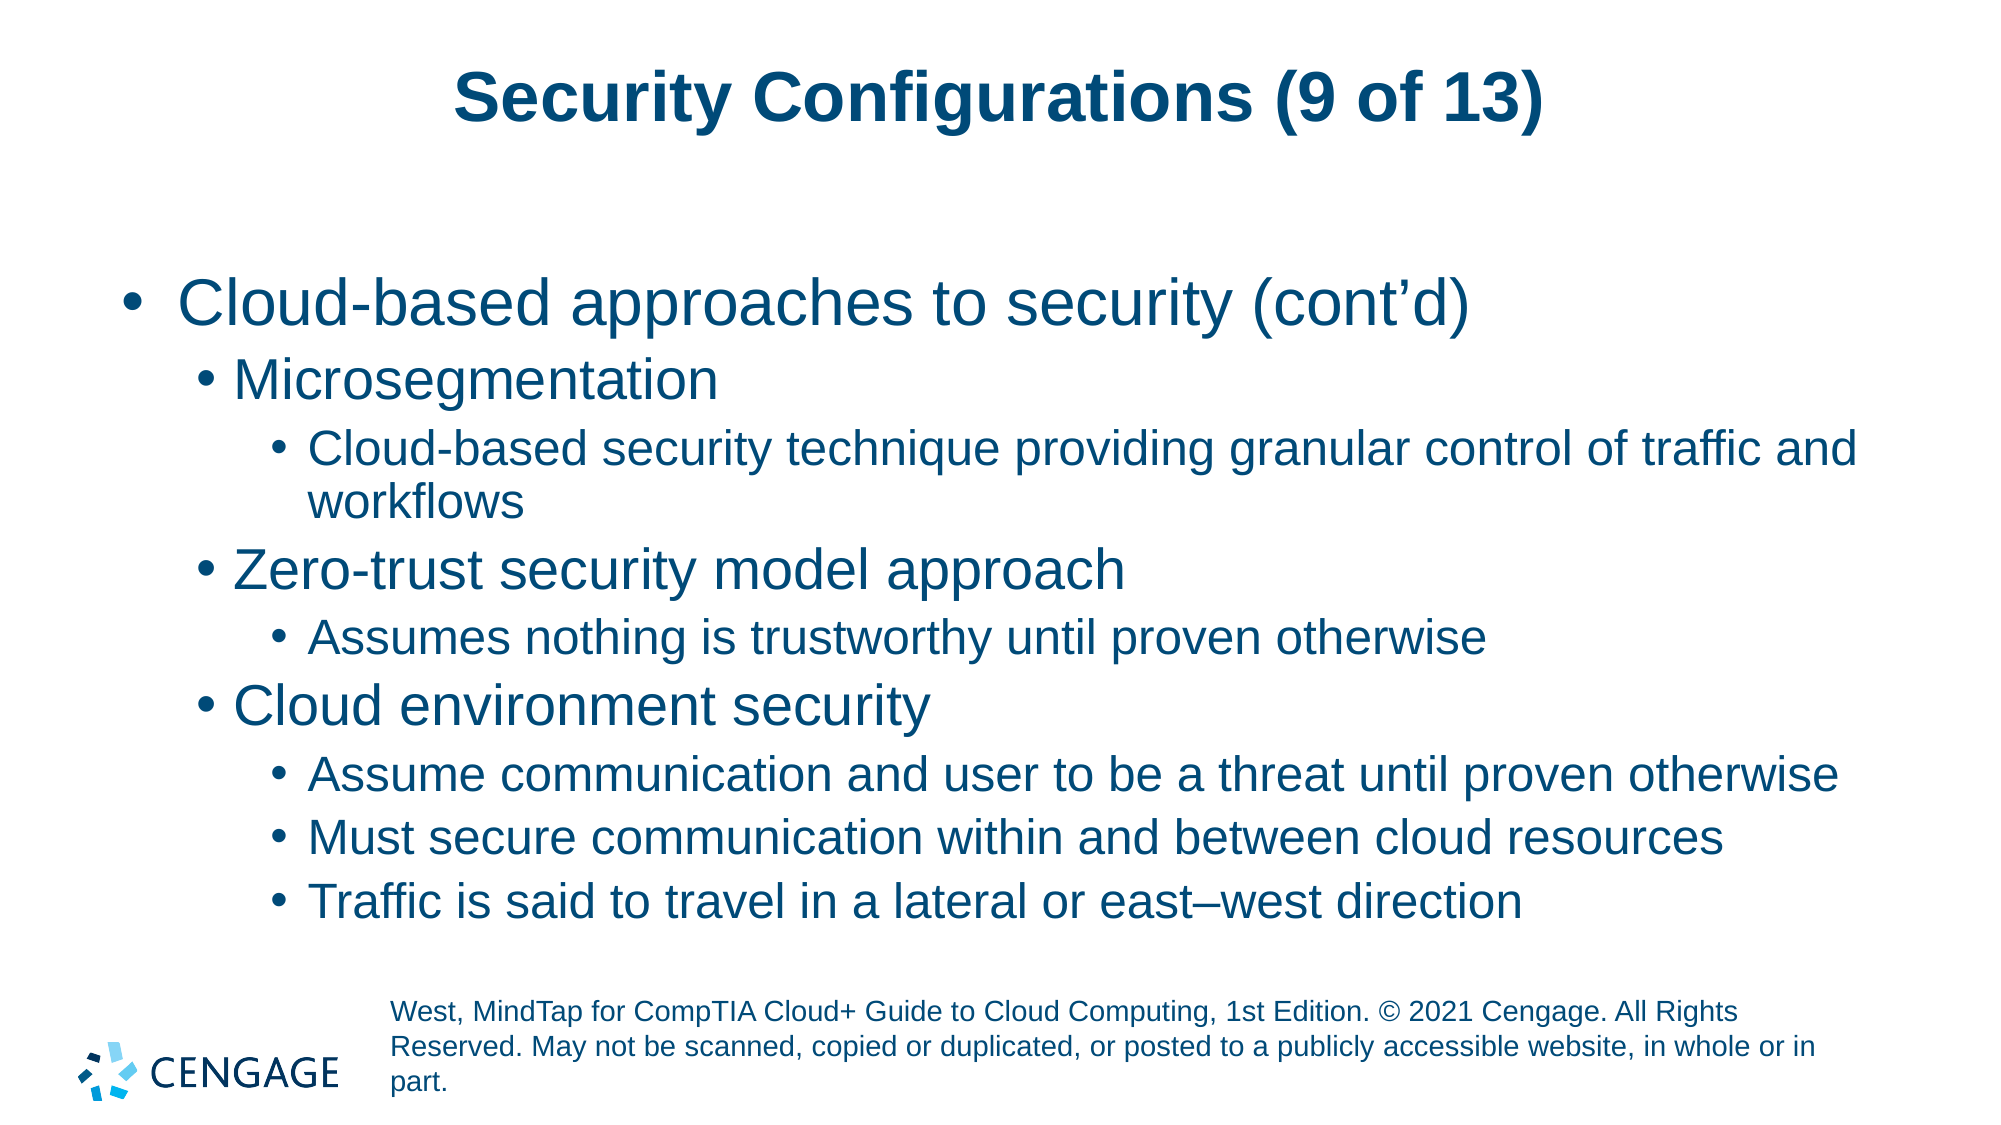

# Security Configurations (9 of 13)
Cloud-based approaches to security (cont’d)
Microsegmentation
Cloud-based security technique providing granular control of traffic and workflows
Zero-trust security model approach
Assumes nothing is trustworthy until proven otherwise
Cloud environment security
Assume communication and user to be a threat until proven otherwise
Must secure communication within and between cloud resources
Traffic is said to travel in a lateral or east–west direction